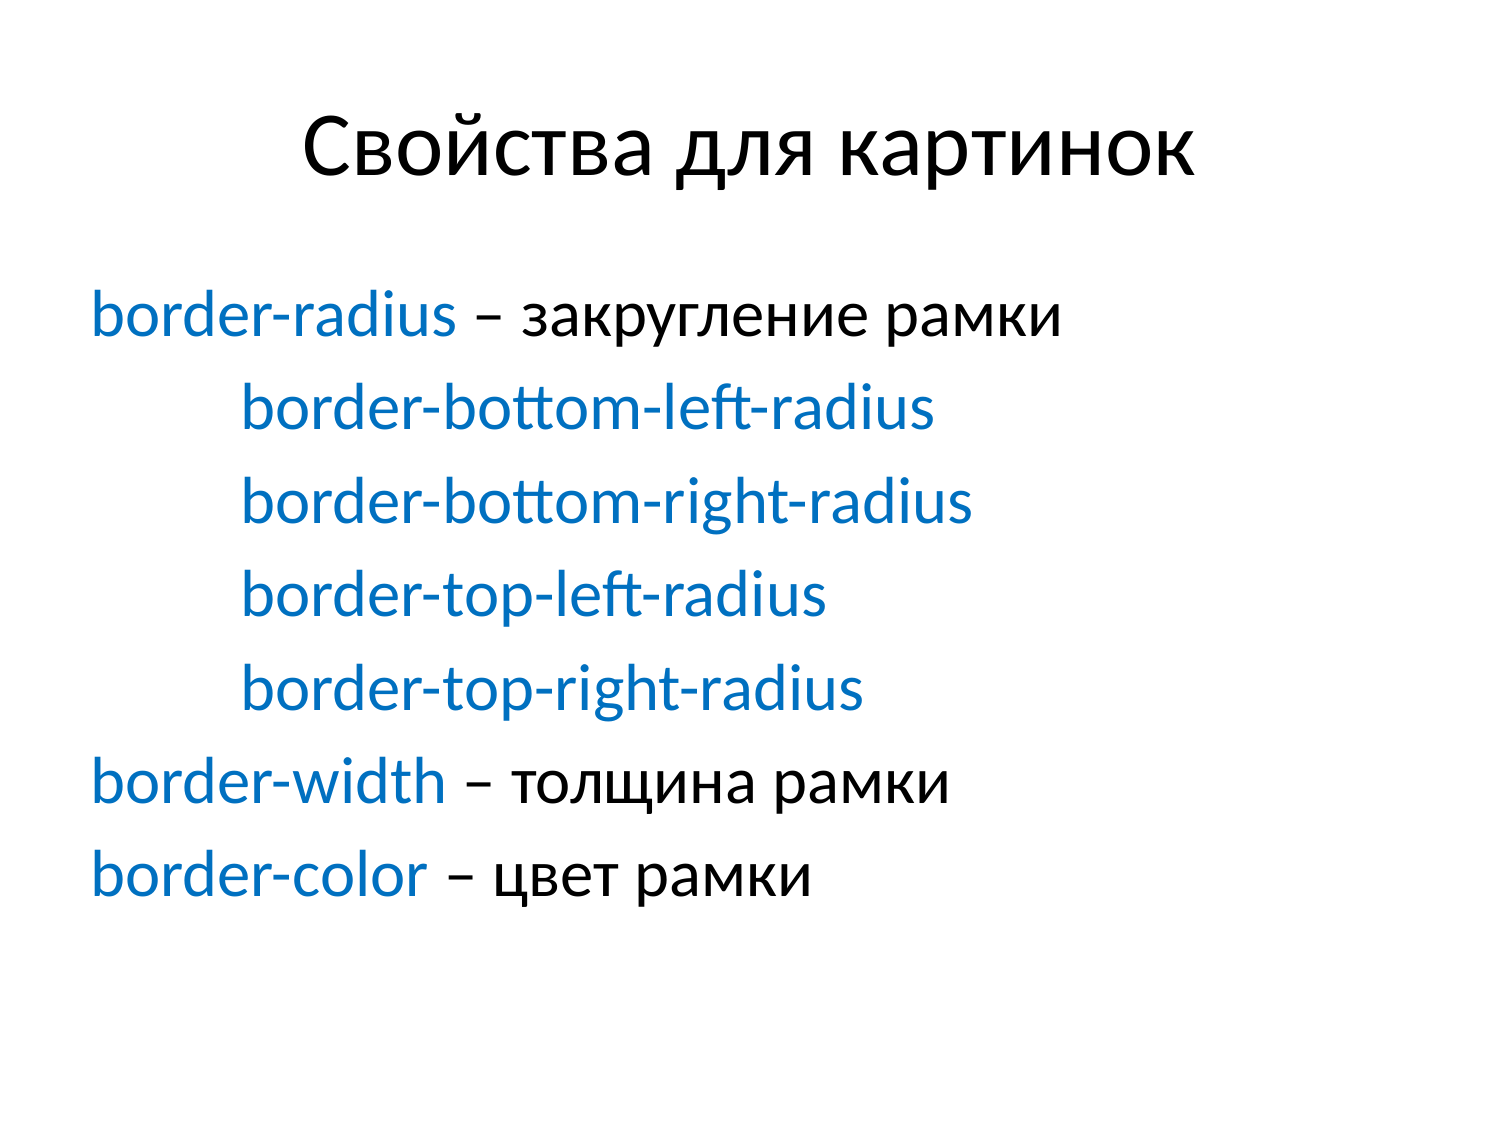

# Свойства для картинок
border-radius – закругление рамки
	border-bottom-left-radius
border-bottom-right-radius
border-top-left-radius
border-top-right-radius
border-width – толщина рамки
border-color – цвет рамки